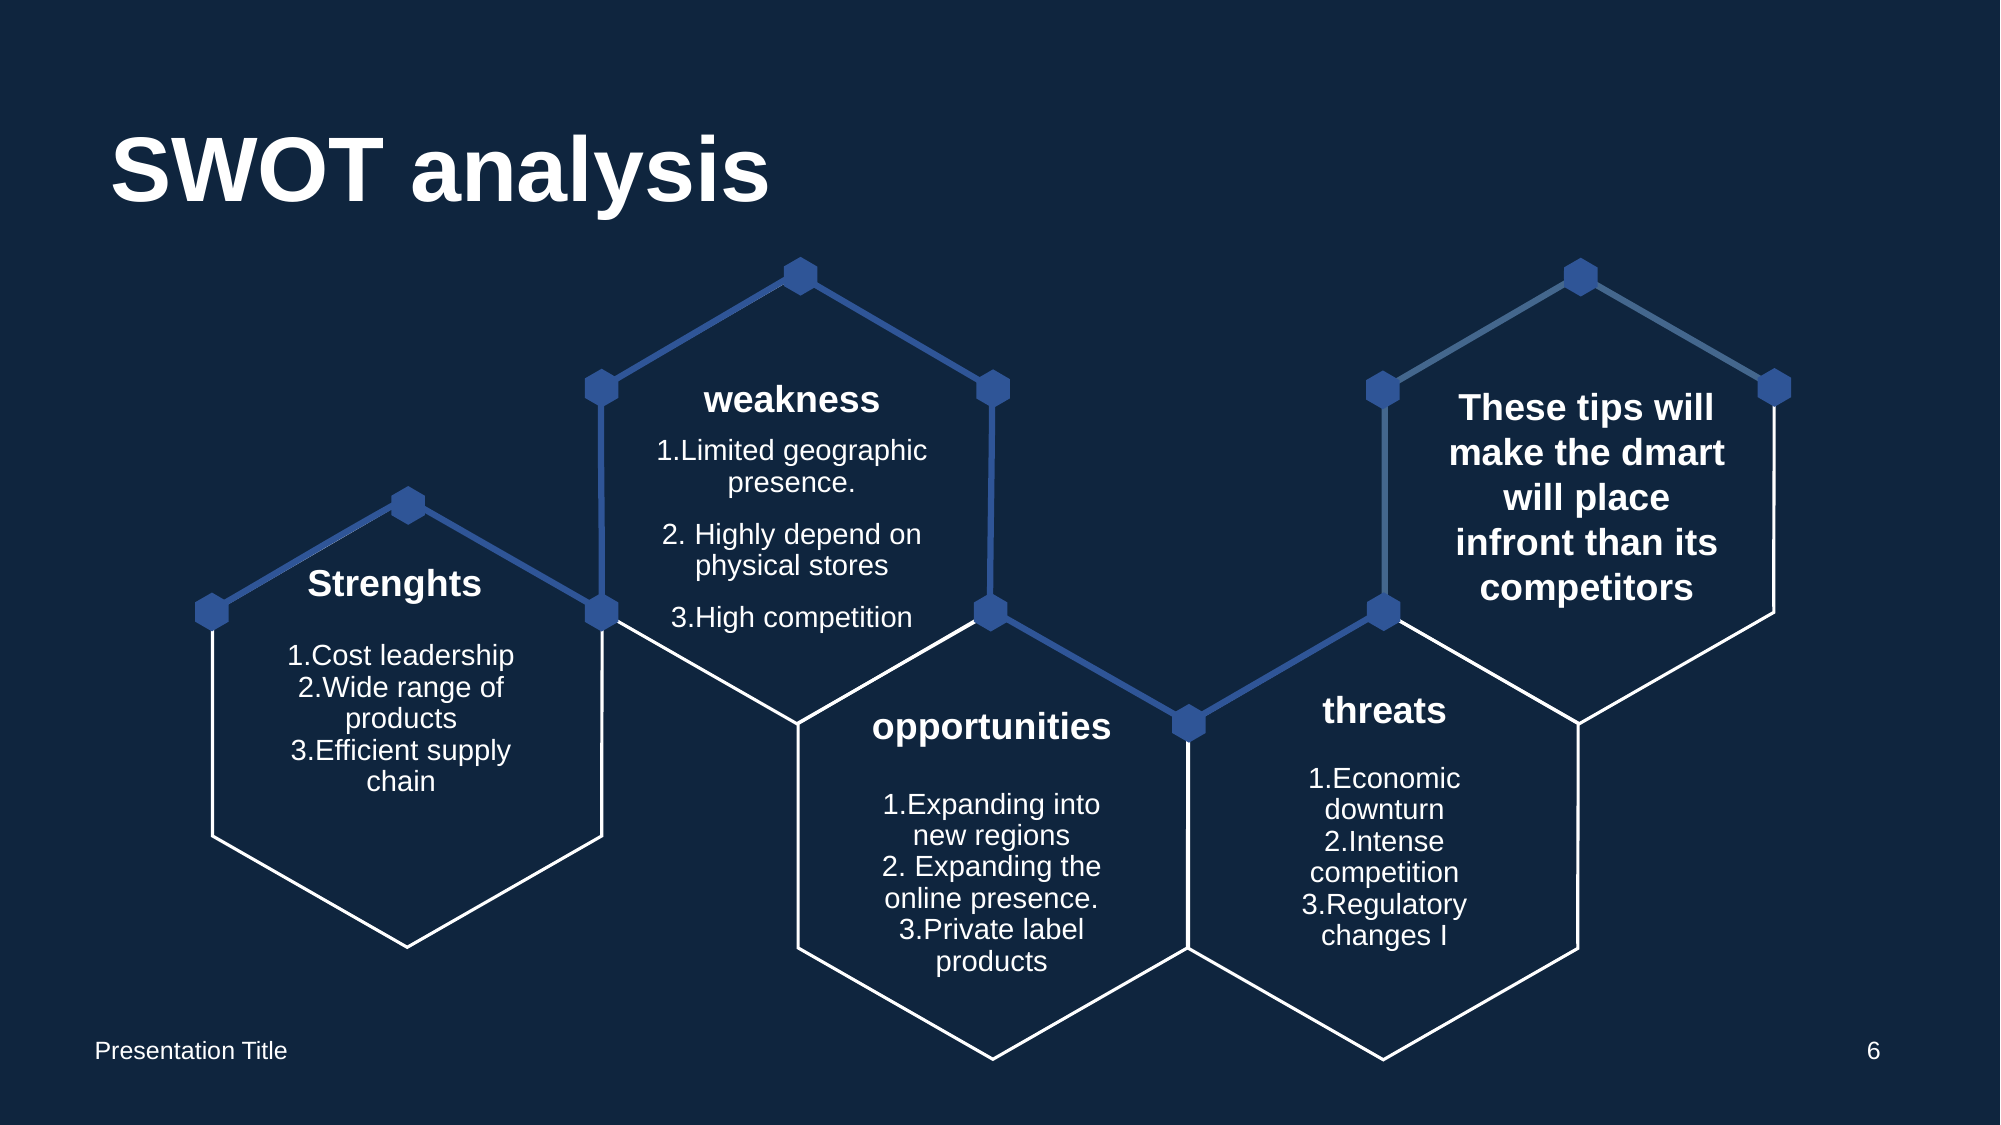

# SWOT analysis
weakness
These tips will make the dmart will place infront than its competitors
1.Limited geographic presence.
2. Highly depend on physical stores
3.High competition

Strenghts
1.Cost leadership
2.Wide range of products
3.Efficient supply chain
threats
opportunities
1.Economic downturn
2.Intense competition
3.Regulatory changes I

1.Expanding into new regions
2. Expanding the online presence.
3.Private label products

6
Presentation Title